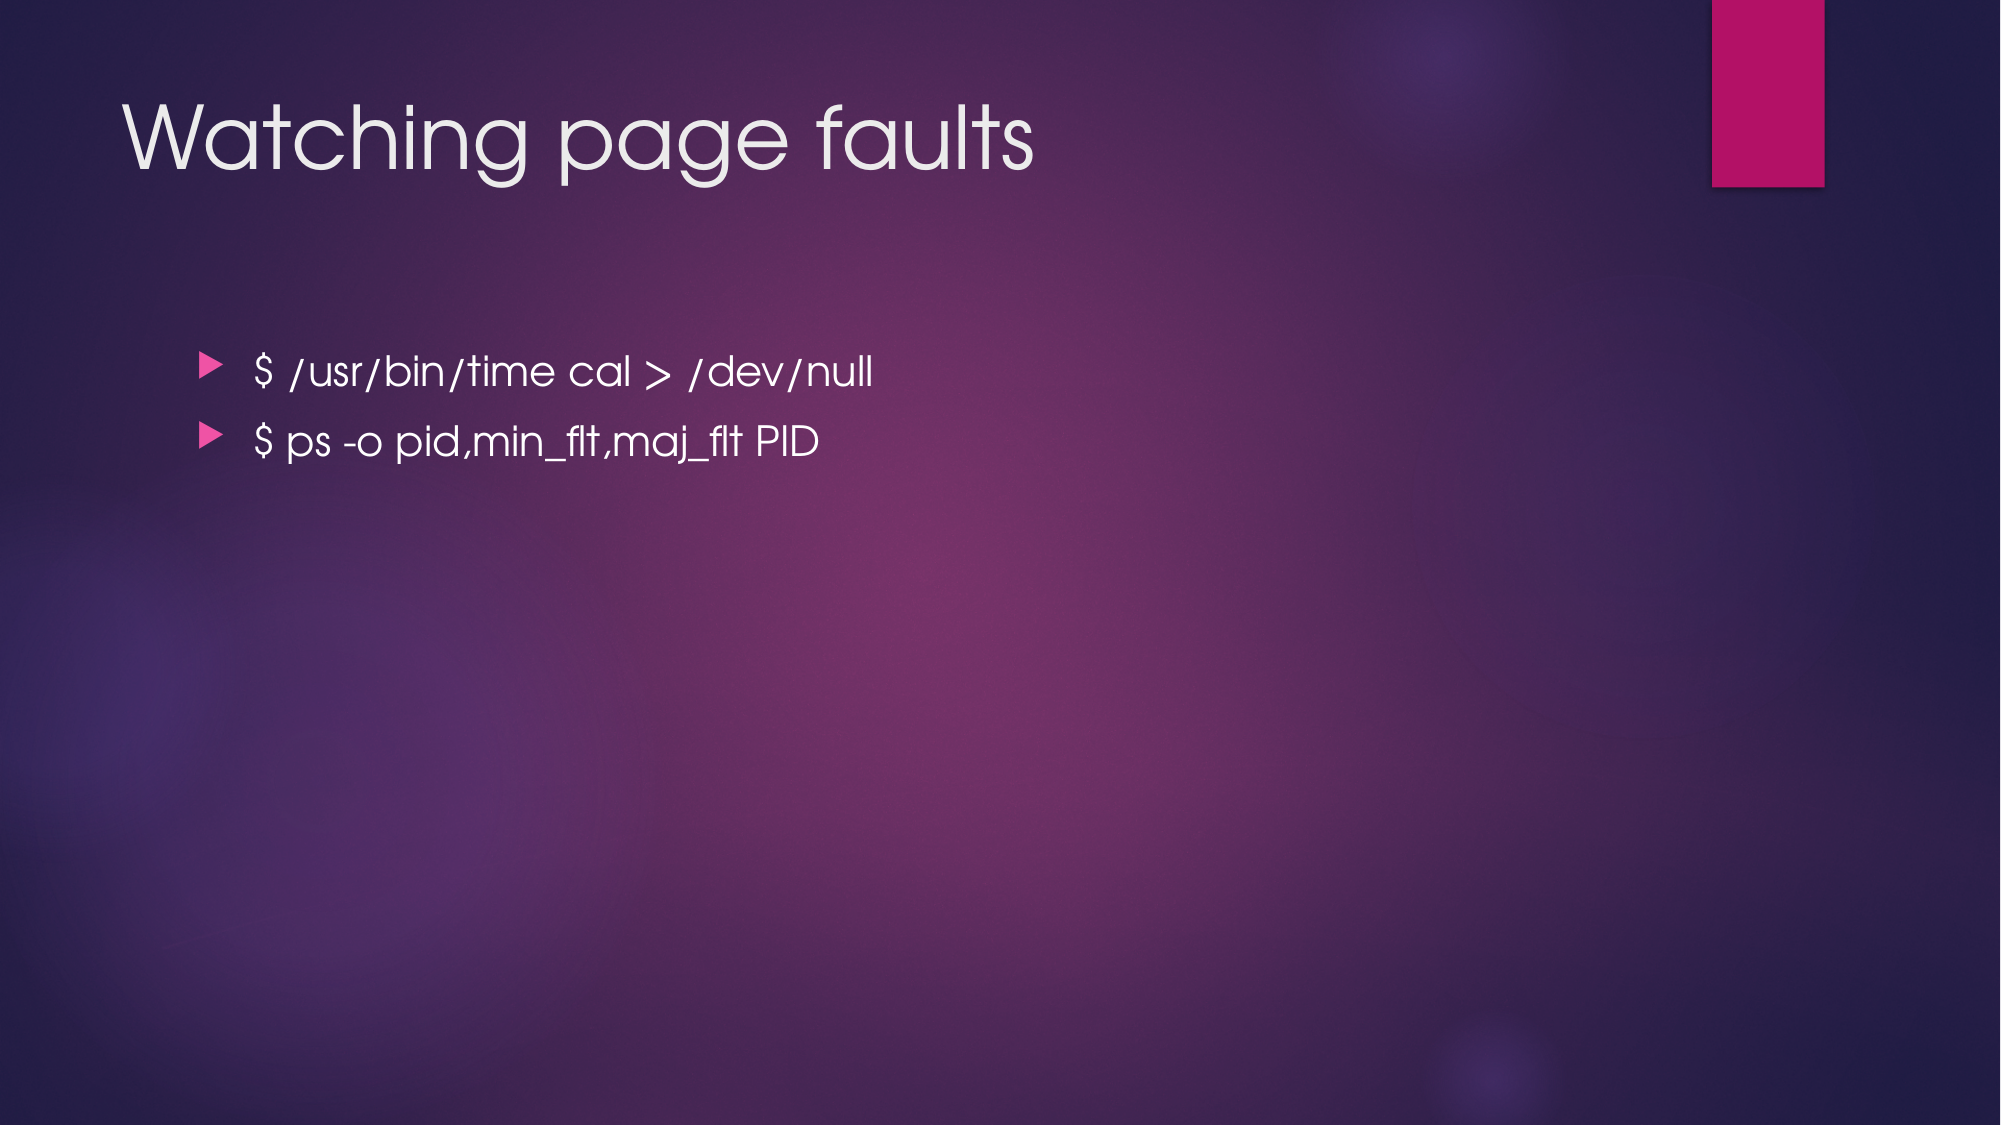

# Watching page faults
$ /usr/bin/time cal > /dev/null
$ ps -o pid,min_flt,maj_flt PID